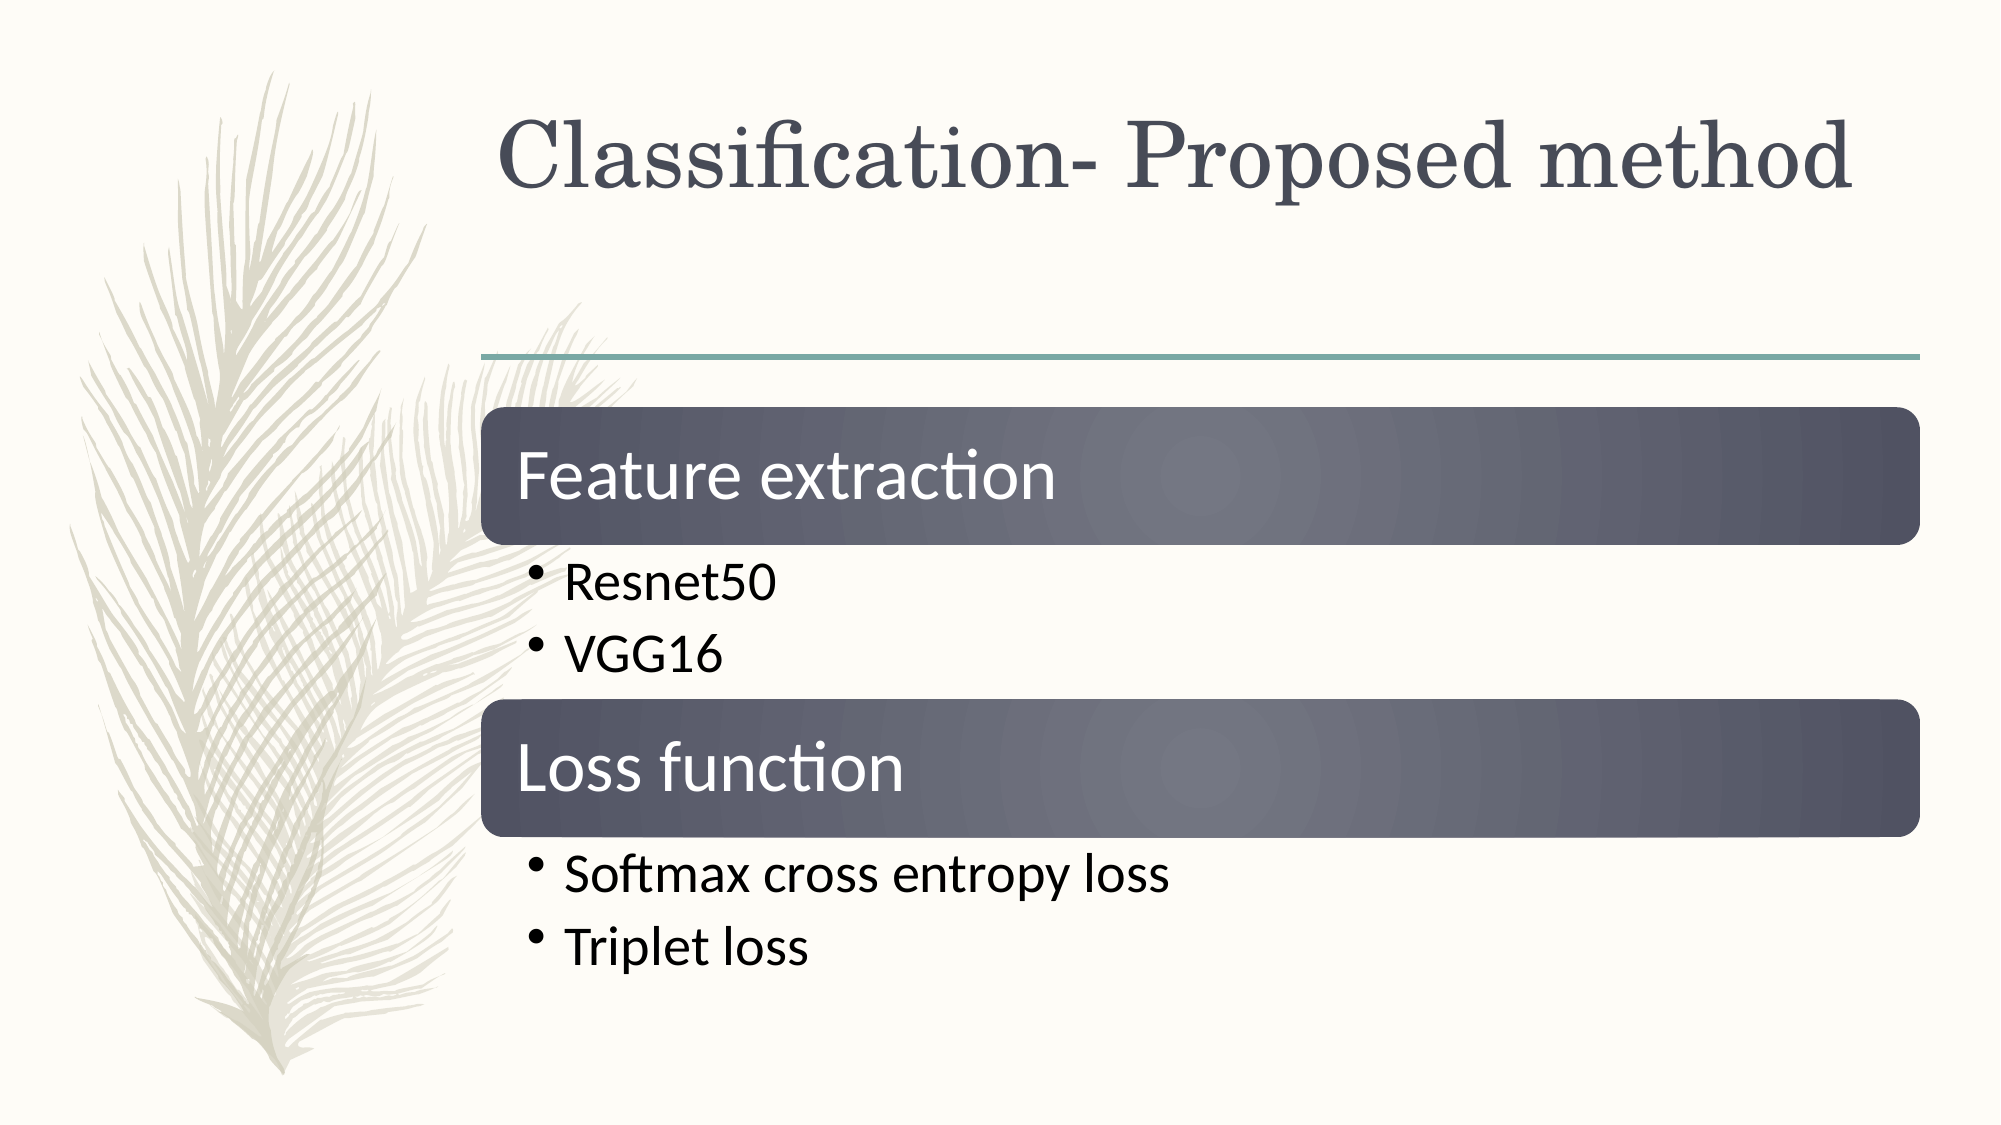

# Classification- Proposed method
Feature extraction
Resnet50
VGG16
Loss function
Softmax cross entropy loss
Triplet loss